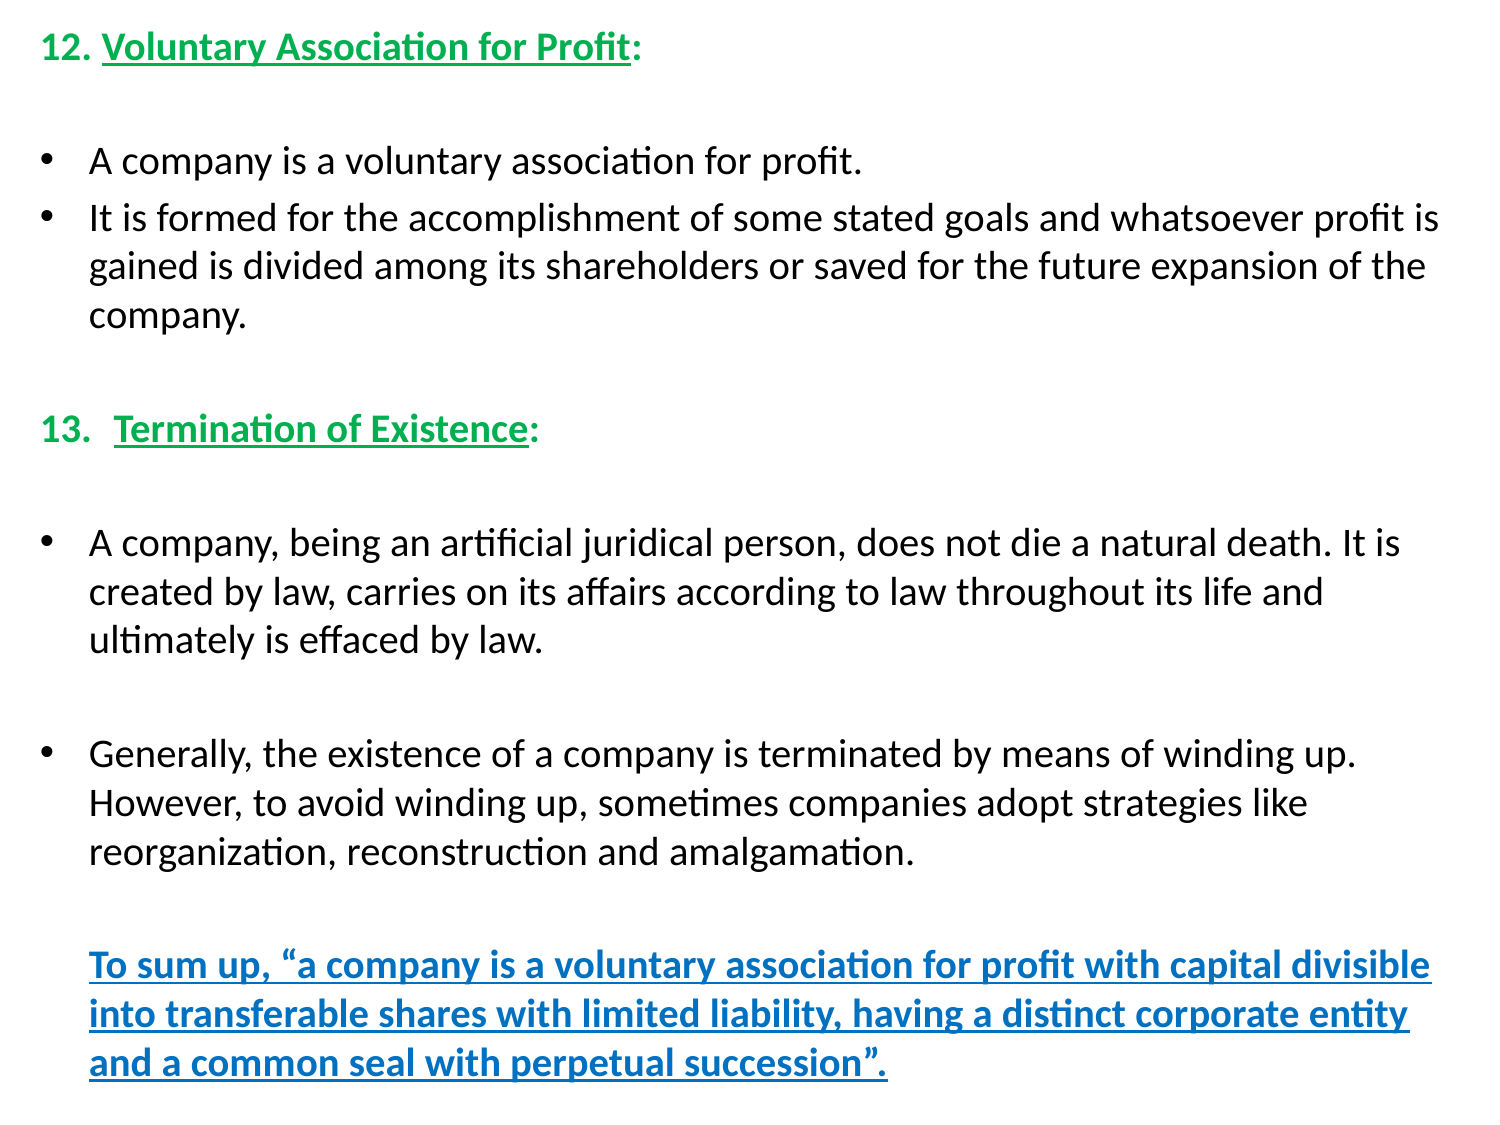

12. Voluntary Association for Profit:

A company is a voluntary association for profit.
It is formed for the accomplishment of some stated goals and whatsoever profit is gained is divided among its shareholders or saved for the future expansion of the company.

Termination of Existence:

A company, being an artificial juridical person, does not die a natural death. It is created by law, carries on its affairs according to law throughout its life and ultimately is effaced by law.

Generally, the existence of a company is terminated by means of winding up. However, to avoid winding up, sometimes companies adopt strategies like reorganization, reconstruction and amalgamation.

	To sum up, “a company is a voluntary association for profit with capital divisible into transferable shares with limited liability, having a distinct corporate entity and a common seal with perpetual succession”.